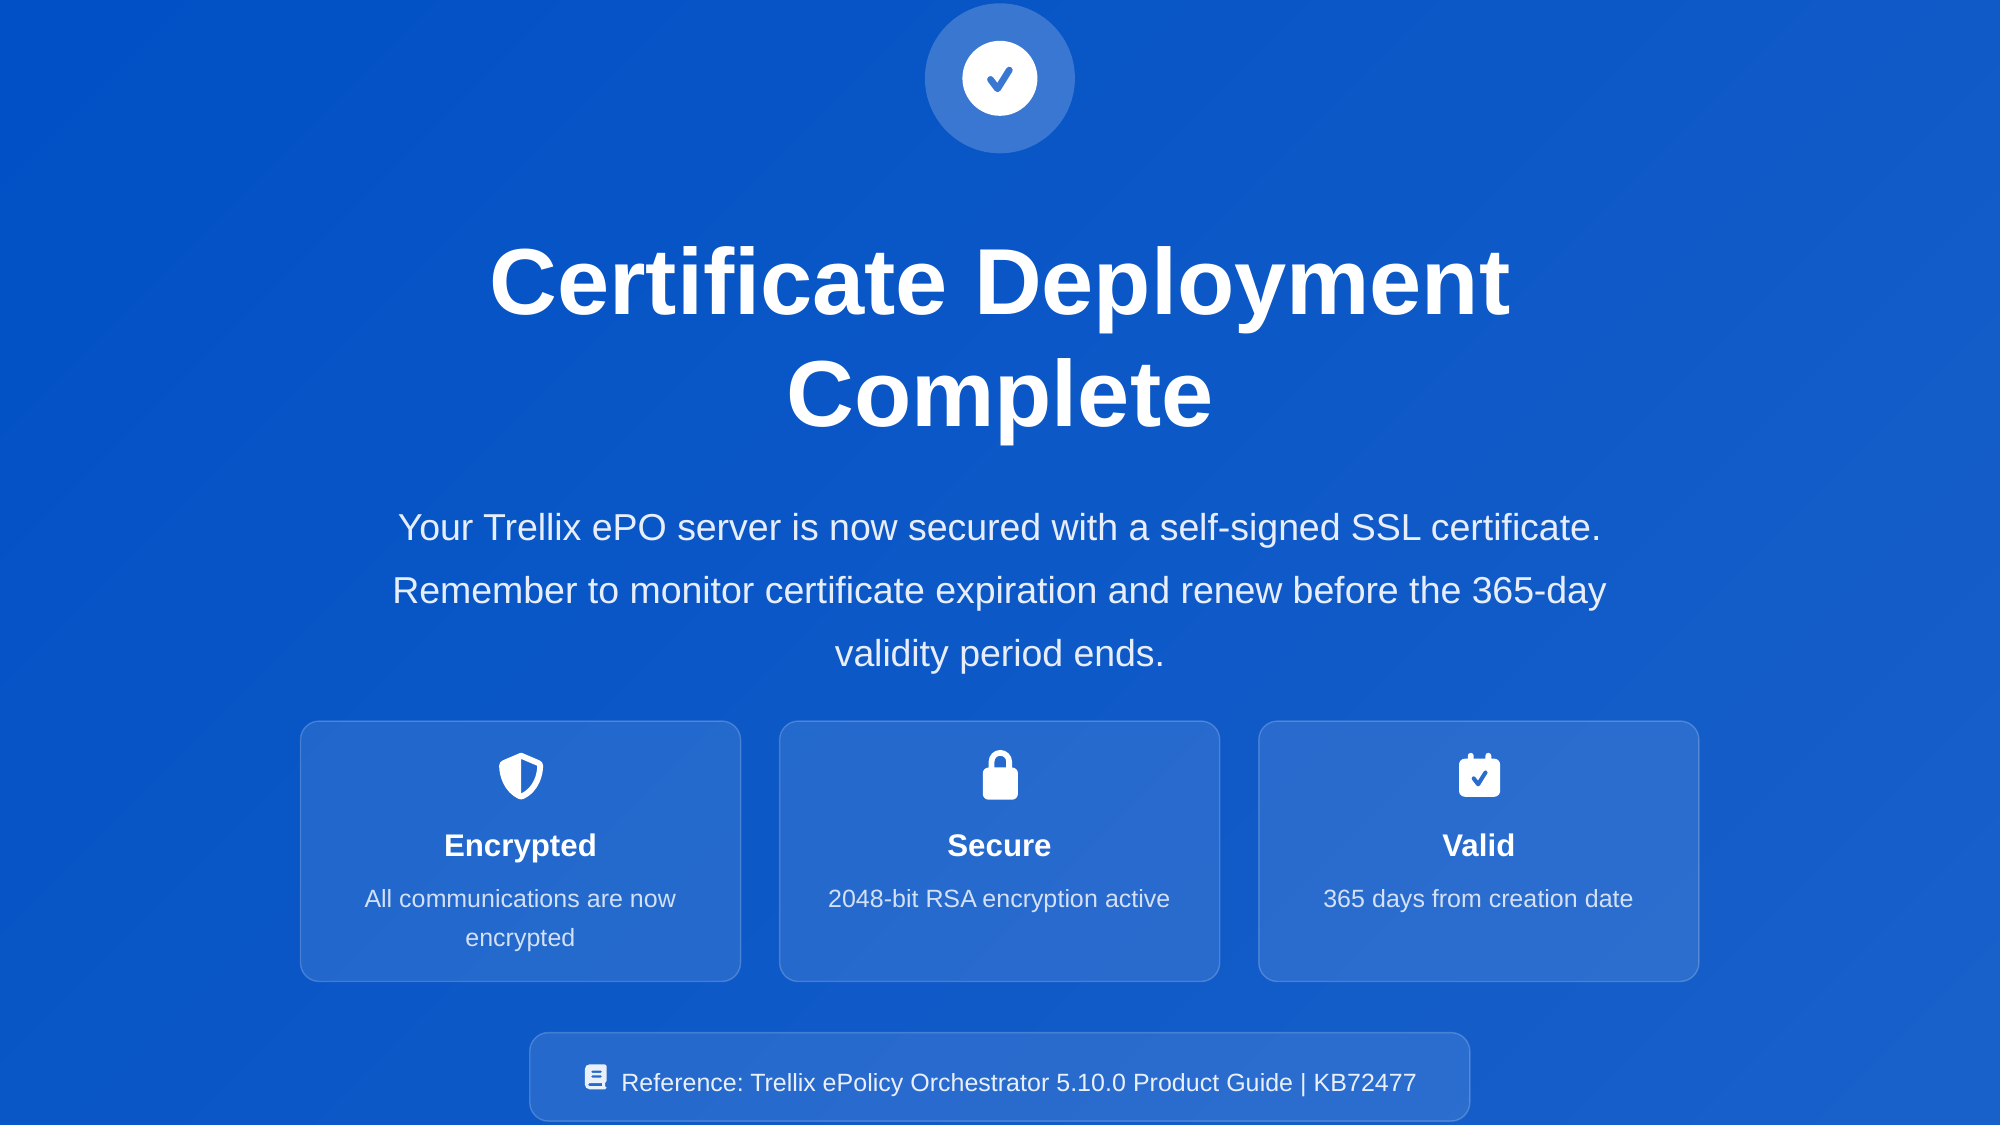

Certificate Deployment
Complete
Your Trellix ePO server is now secured with a self-signed SSL certificate. Remember to monitor certificate expiration and renew before the 365-day validity period ends.

Encrypted
Secure
Valid
All communications are now encrypted
2048-bit RSA encryption active
365 days from creation date

Reference: Trellix ePolicy Orchestrator 5.10.0 Product Guide | KB72477